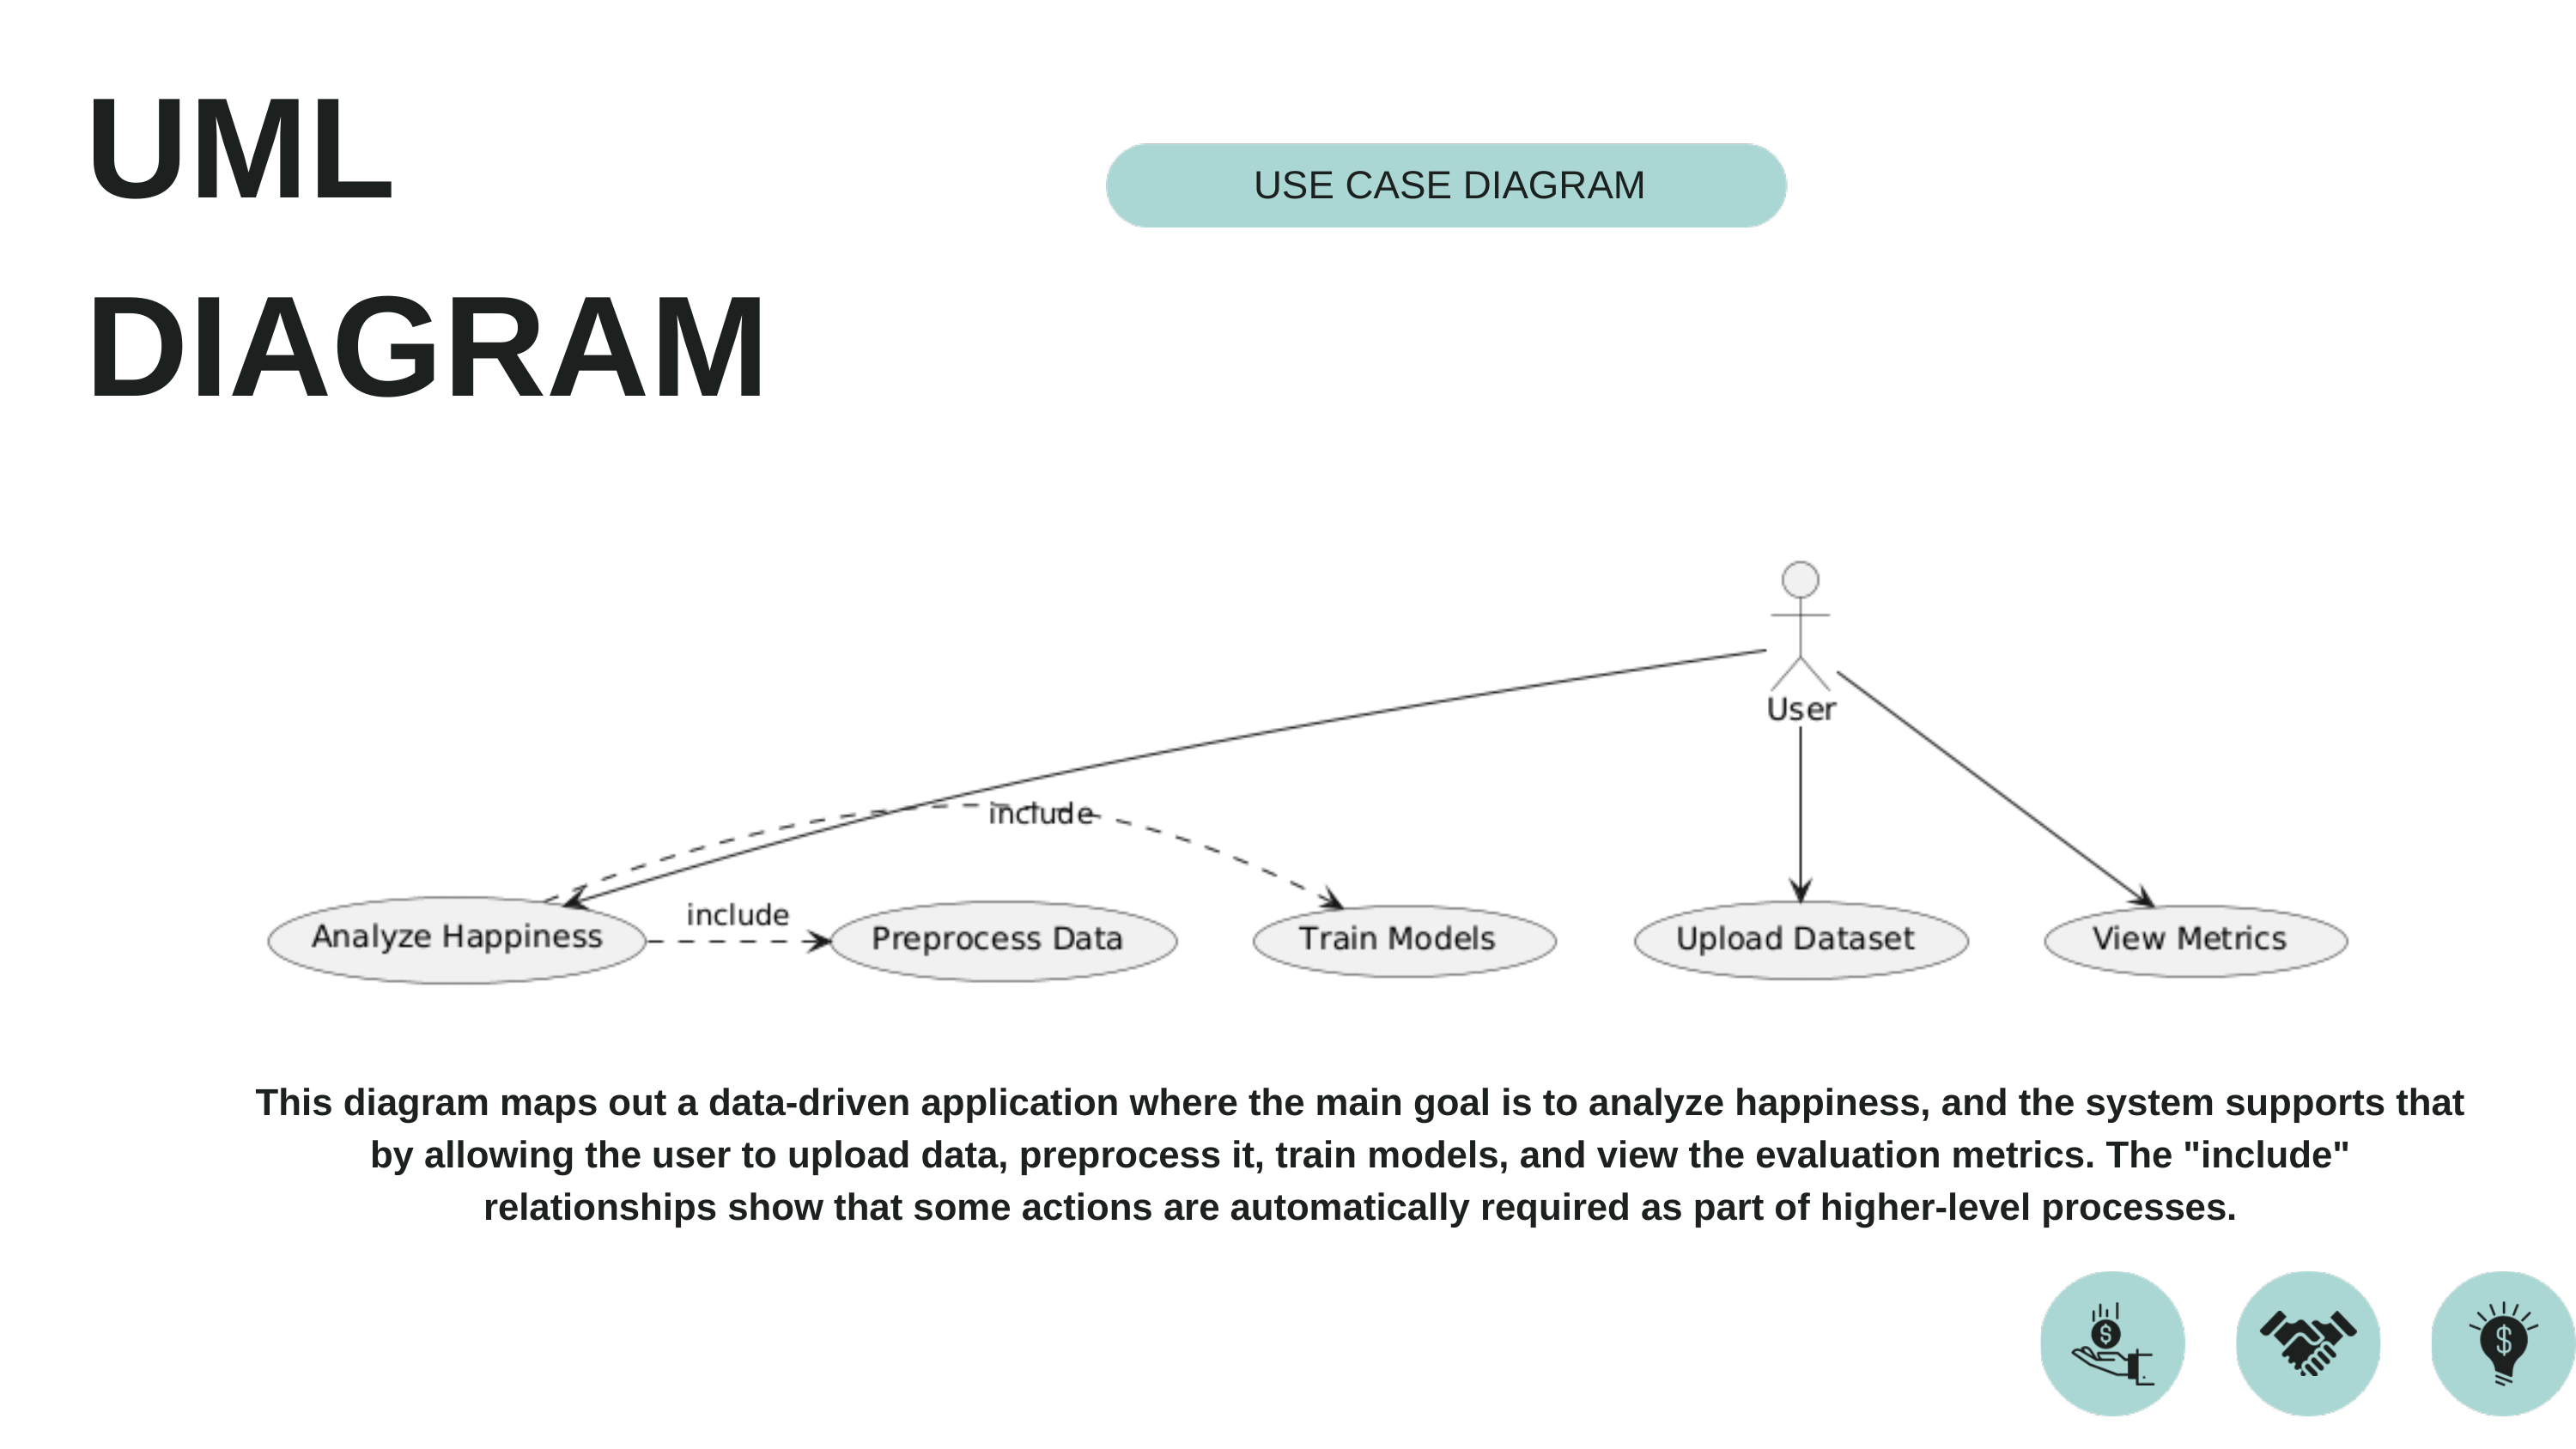

UML DIAGRAM

USE CASE DIAGRAM

This diagram maps out a data-driven application where the main goal is to analyze happiness, and the system supports that by allowing the user to upload data, preprocess it, train models, and view the evaluation metrics. The "include" relationships show that some actions are automatically required as part of higher-level processes.